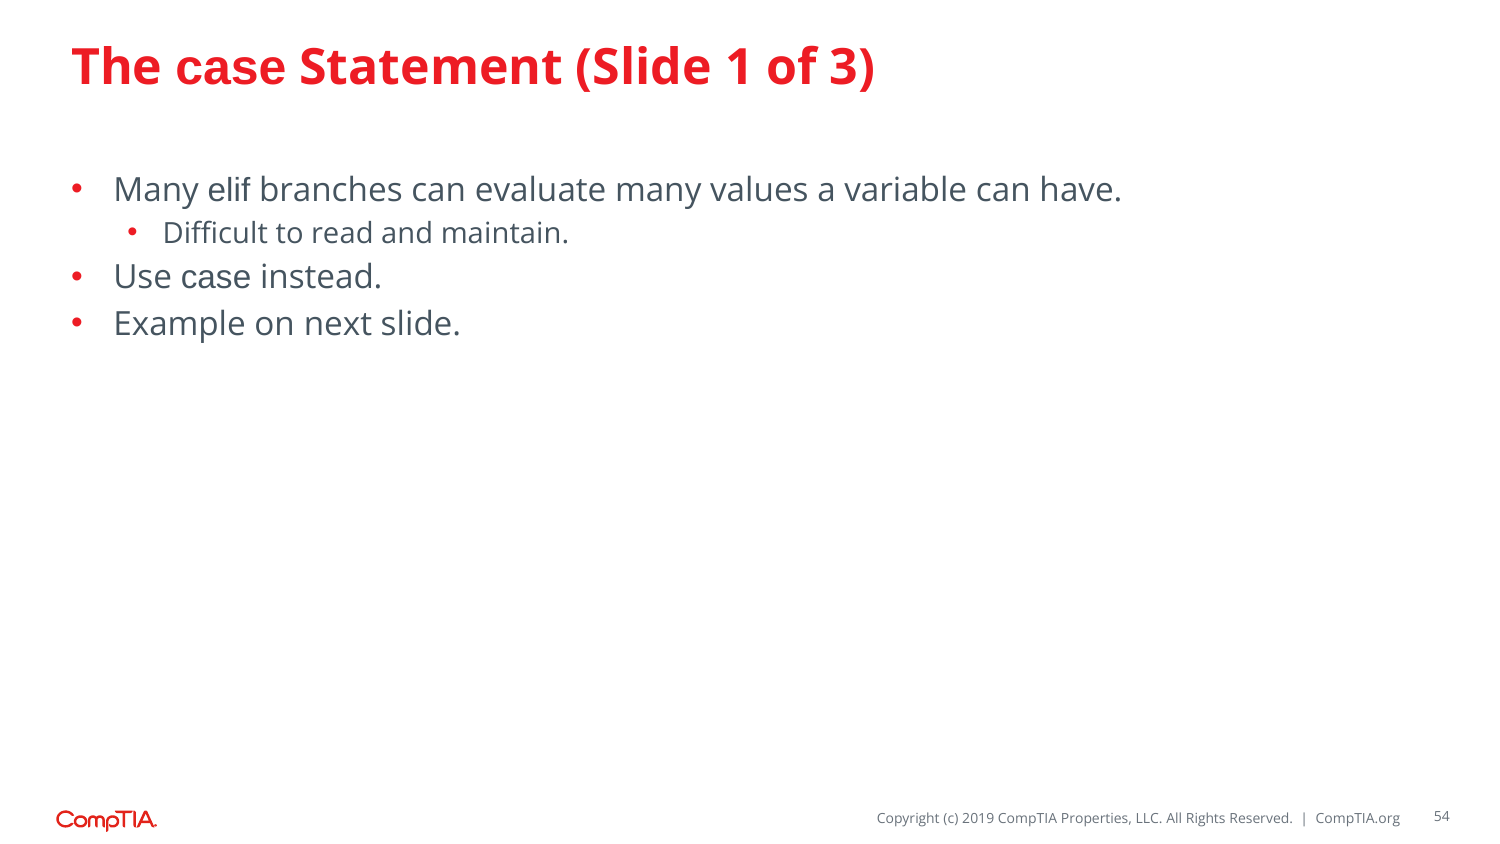

# The case Statement (Slide 1 of 3)
Many elif branches can evaluate many values a variable can have.
Difficult to read and maintain.
Use case instead.
Example on next slide.
54